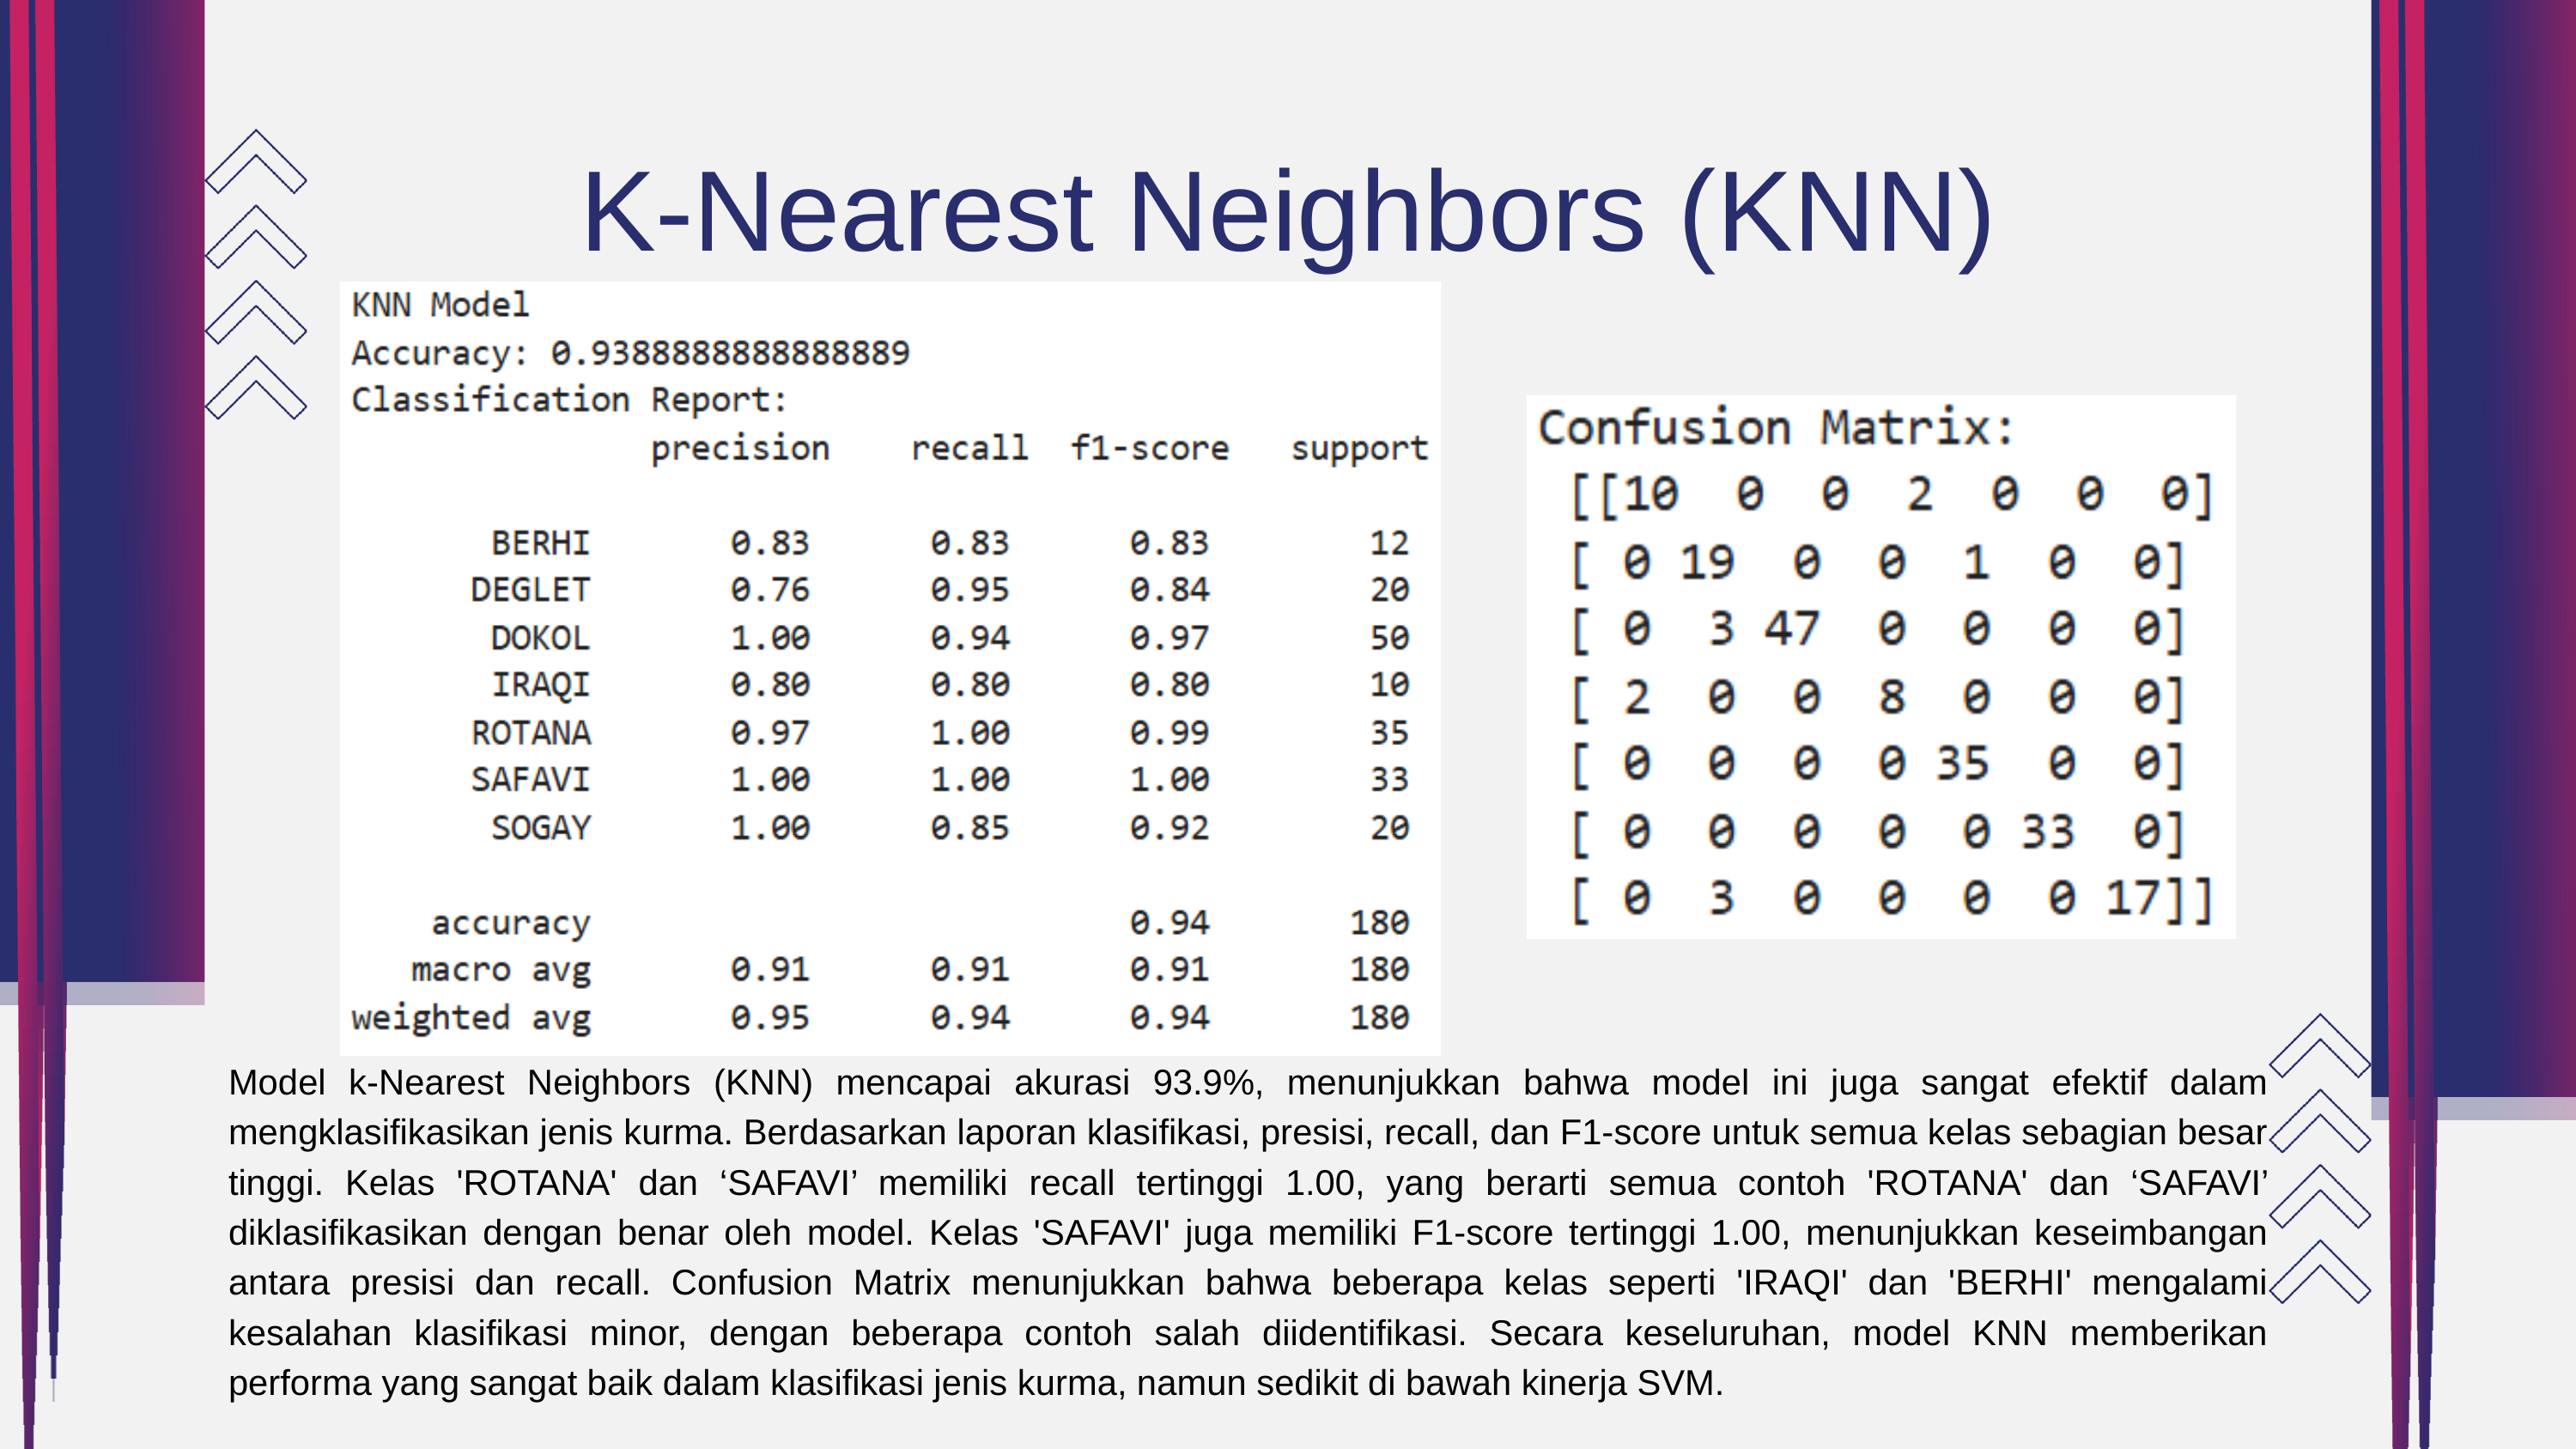

K-Nearest Neighbors (KNN)

Model k-Nearest Neighbors (KNN) mencapai akurasi 93.9%, menunjukkan bahwa model ini juga sangat efektif dalam mengklasifikasikan jenis kurma. Berdasarkan laporan klasifikasi, presisi, recall, dan F1-score untuk semua kelas sebagian besar tinggi. Kelas 'ROTANA' dan ‘SAFAVI’ memiliki recall tertinggi 1.00, yang berarti semua contoh 'ROTANA' dan ‘SAFAVI’ diklasifikasikan dengan benar oleh model. Kelas 'SAFAVI' juga memiliki F1-score tertinggi 1.00, menunjukkan keseimbangan antara presisi dan recall. Confusion Matrix menunjukkan bahwa beberapa kelas seperti 'IRAQI' dan 'BERHI' mengalami kesalahan klasifikasi minor, dengan beberapa contoh salah diidentifikasi. Secara keseluruhan, model KNN memberikan performa yang sangat baik dalam klasifikasi jenis kurma, namun sedikit di bawah kinerja SVM.